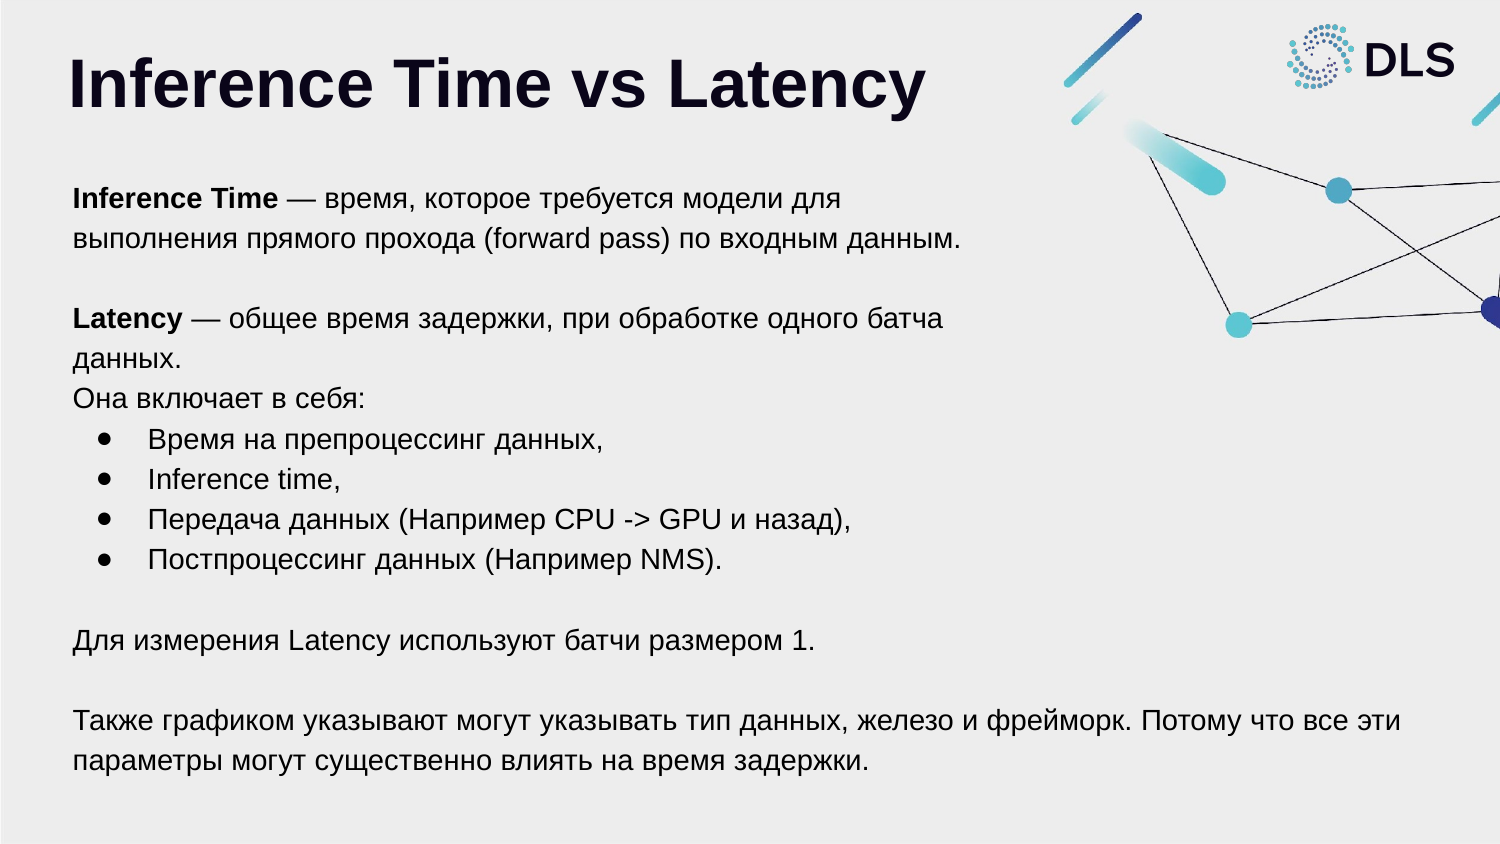

# Inference Time vs Latency
Inference Time — время, которое требуется модели для
выполнения прямого прохода (forward pass) по входным данным.

Latency — общее время задержки, при обработке одного батча
данных.
Она включает в себя:
Время на препроцессинг данных,
Inference time,
Передача данных (Например CPU -> GPU и назад),
Постпроцессинг данных (Например NMS).

Для измерения Latency используют батчи размером 1.

Также графиком указывают могут указывать тип данных, железо и фрейморк. Потому что все эти параметры могут существенно влиять на время задержки.